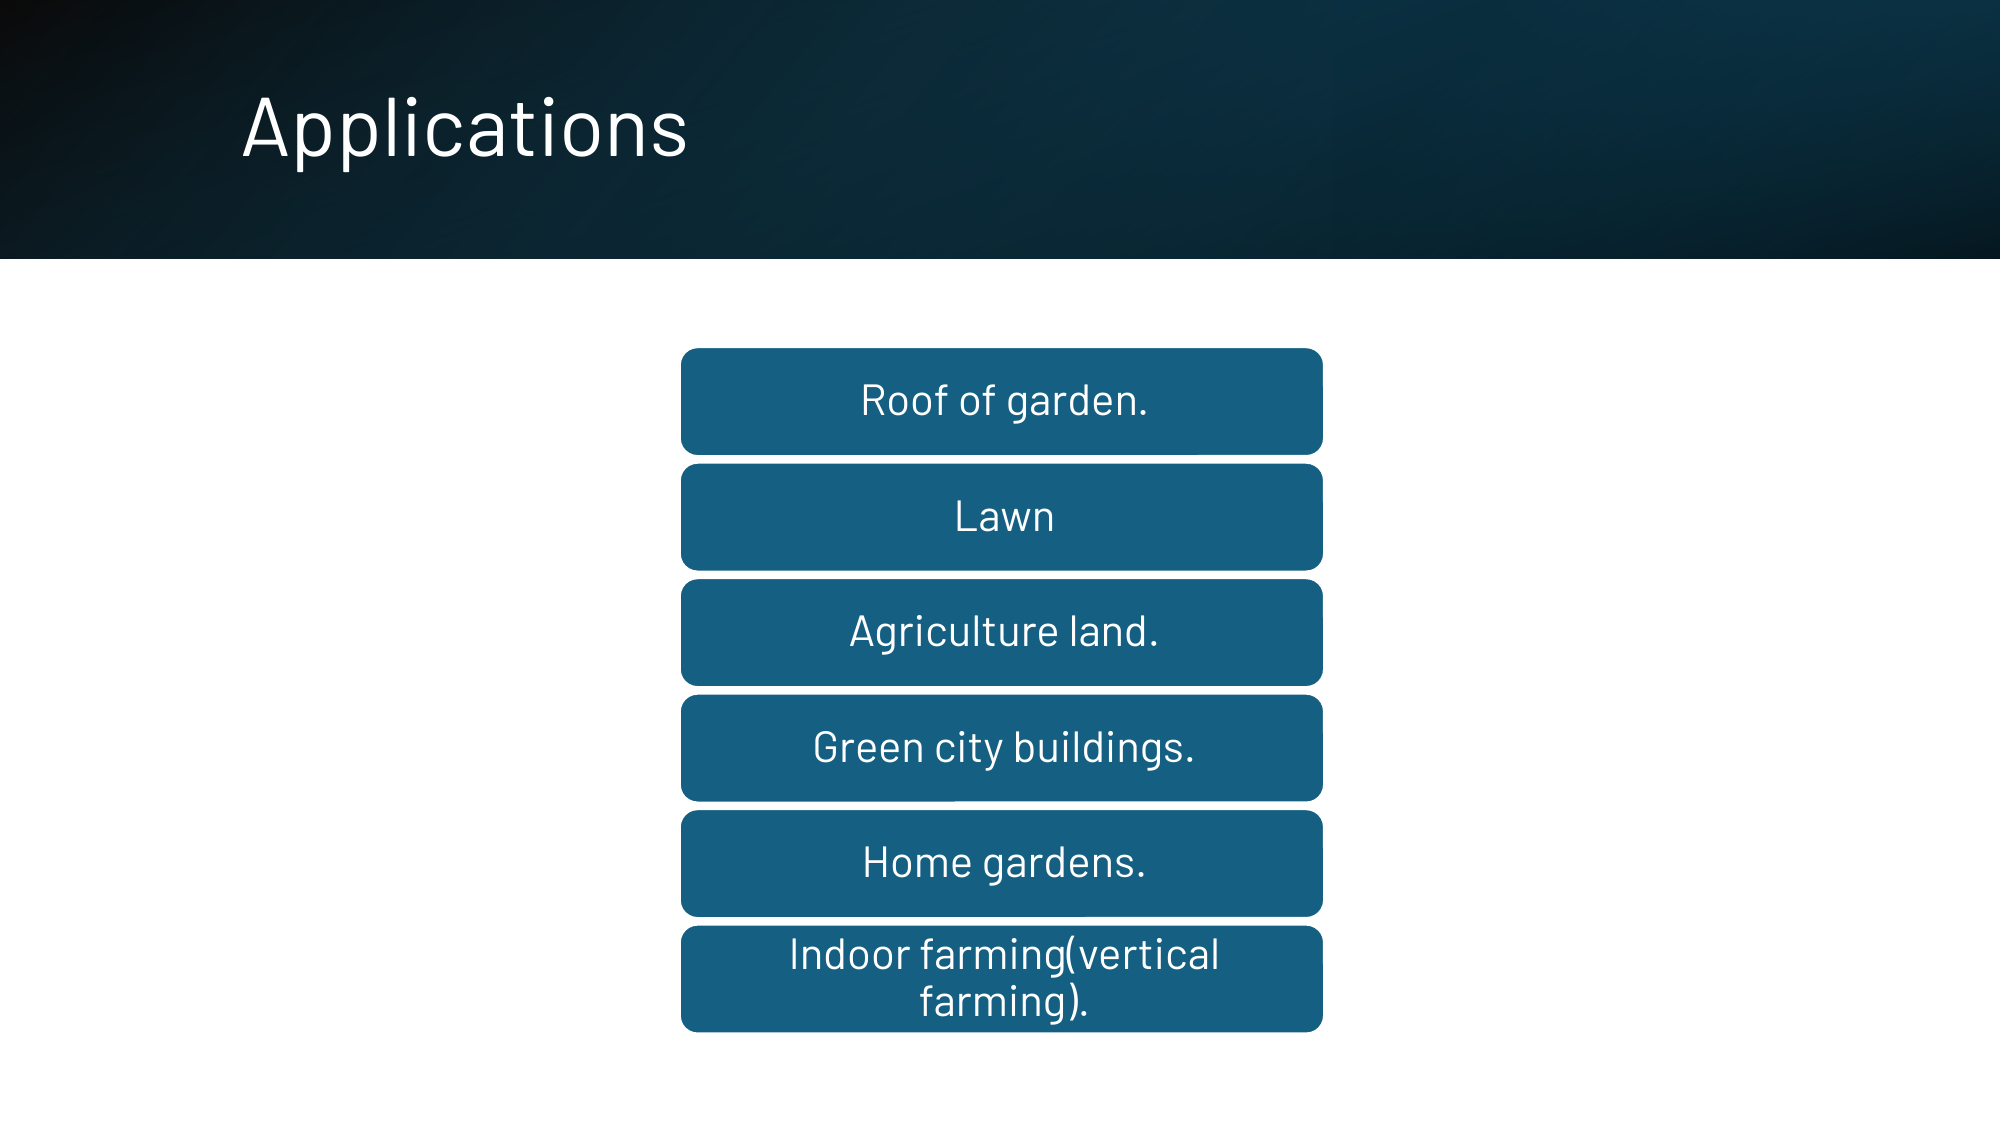

# Applications
Roof of garden.
Lawn
Agriculture land.
Green city buildings.
Home gardens.
Indoor farming(vertical farming).